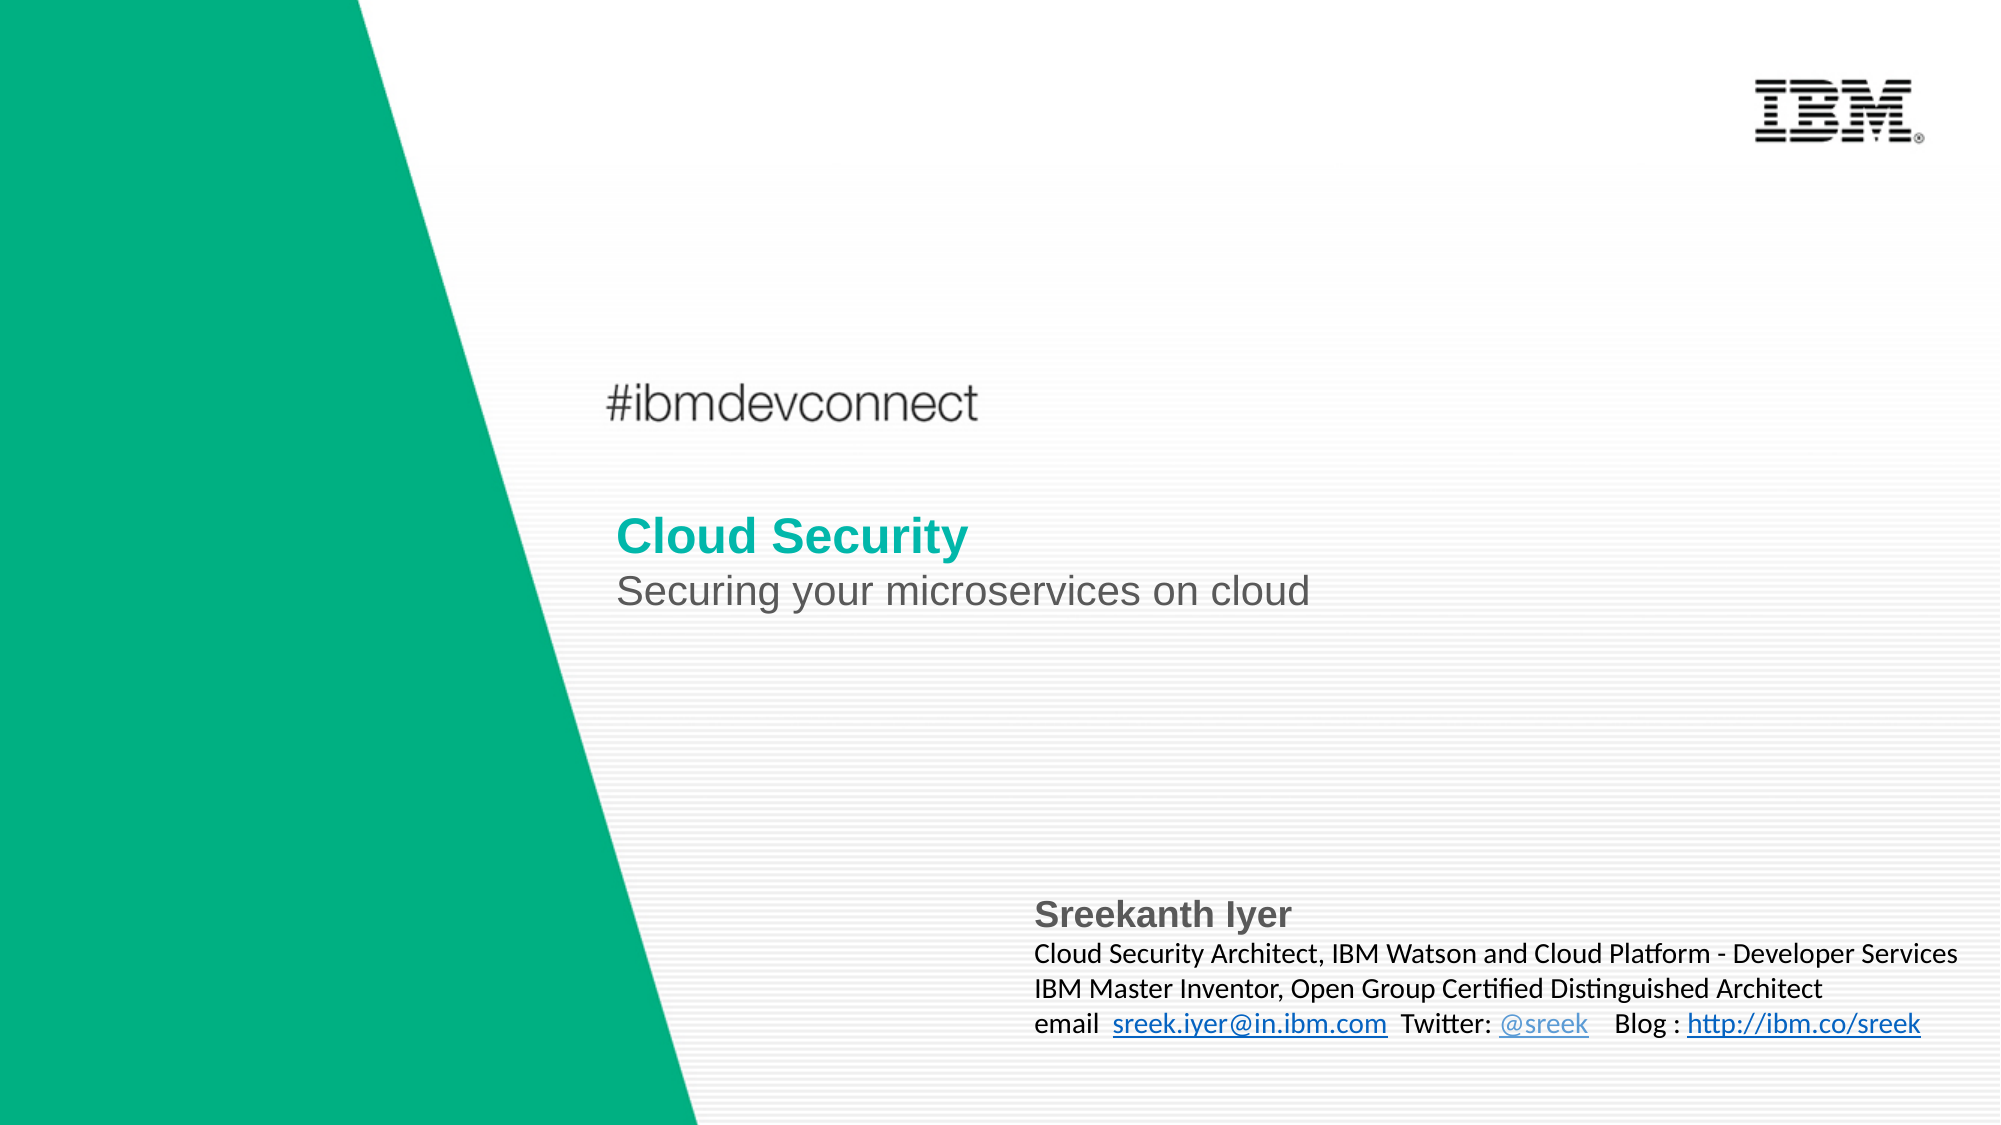

Cloud Security
Securing your microservices on cloud
Sreekanth Iyer
Cloud Security Architect, IBM Watson and Cloud Platform - Developer Services
IBM Master Inventor, Open Group Certified Distinguished Architect
email  sreek.iyer@in.ibm.com  Twitter: @sreek    Blog : http://ibm.co/sreek